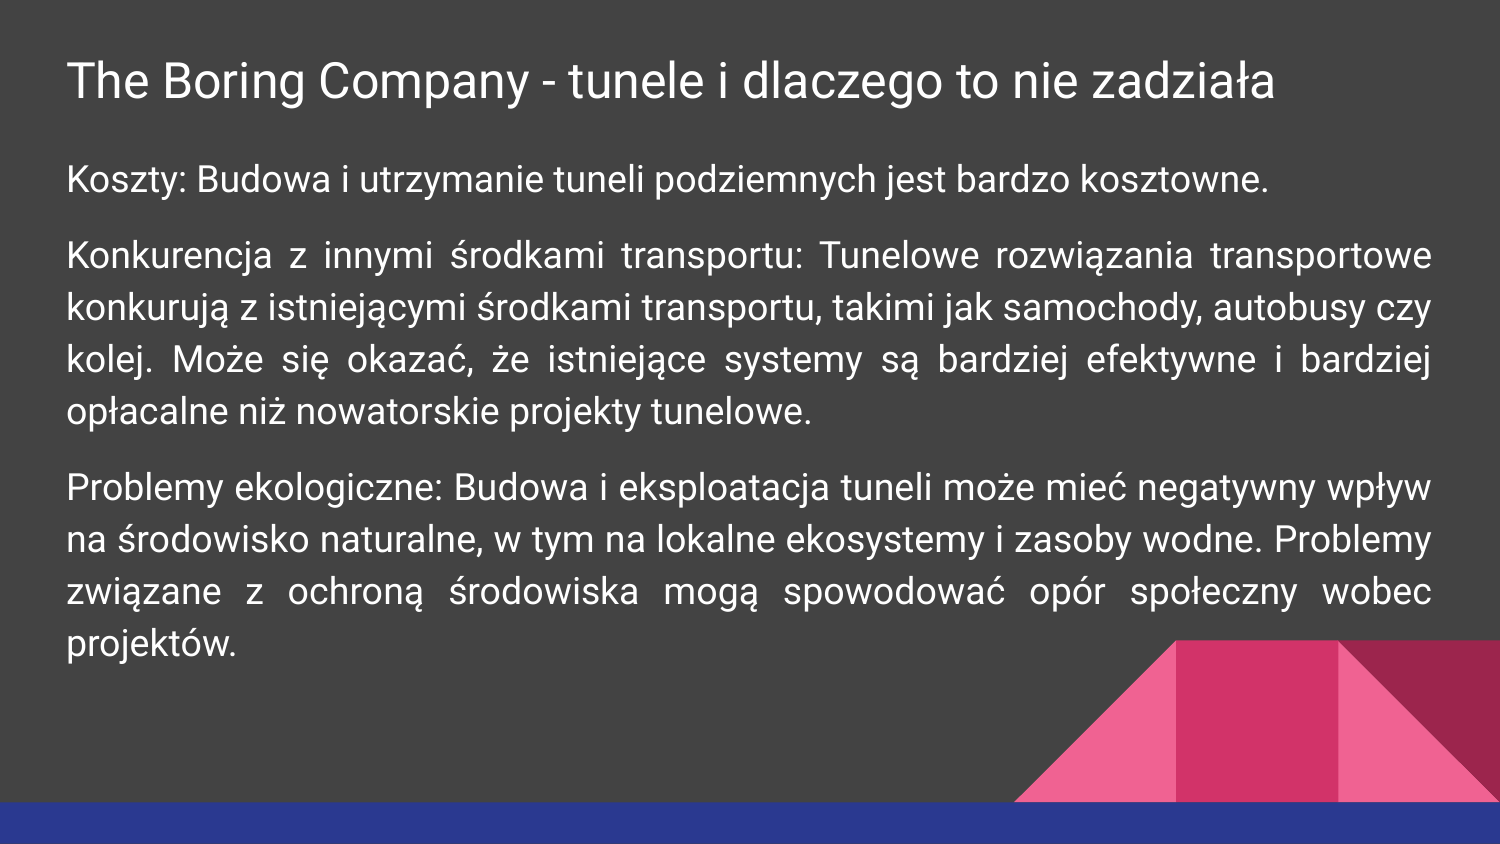

# The Boring Company - tunele i dlaczego to nie zadziała
Koszty: Budowa i utrzymanie tuneli podziemnych jest bardzo kosztowne.
Konkurencja z innymi środkami transportu: Tunelowe rozwiązania transportowe konkurują z istniejącymi środkami transportu, takimi jak samochody, autobusy czy kolej. Może się okazać, że istniejące systemy są bardziej efektywne i bardziej opłacalne niż nowatorskie projekty tunelowe.
Problemy ekologiczne: Budowa i eksploatacja tuneli może mieć negatywny wpływ na środowisko naturalne, w tym na lokalne ekosystemy i zasoby wodne. Problemy związane z ochroną środowiska mogą spowodować opór społeczny wobec projektów.